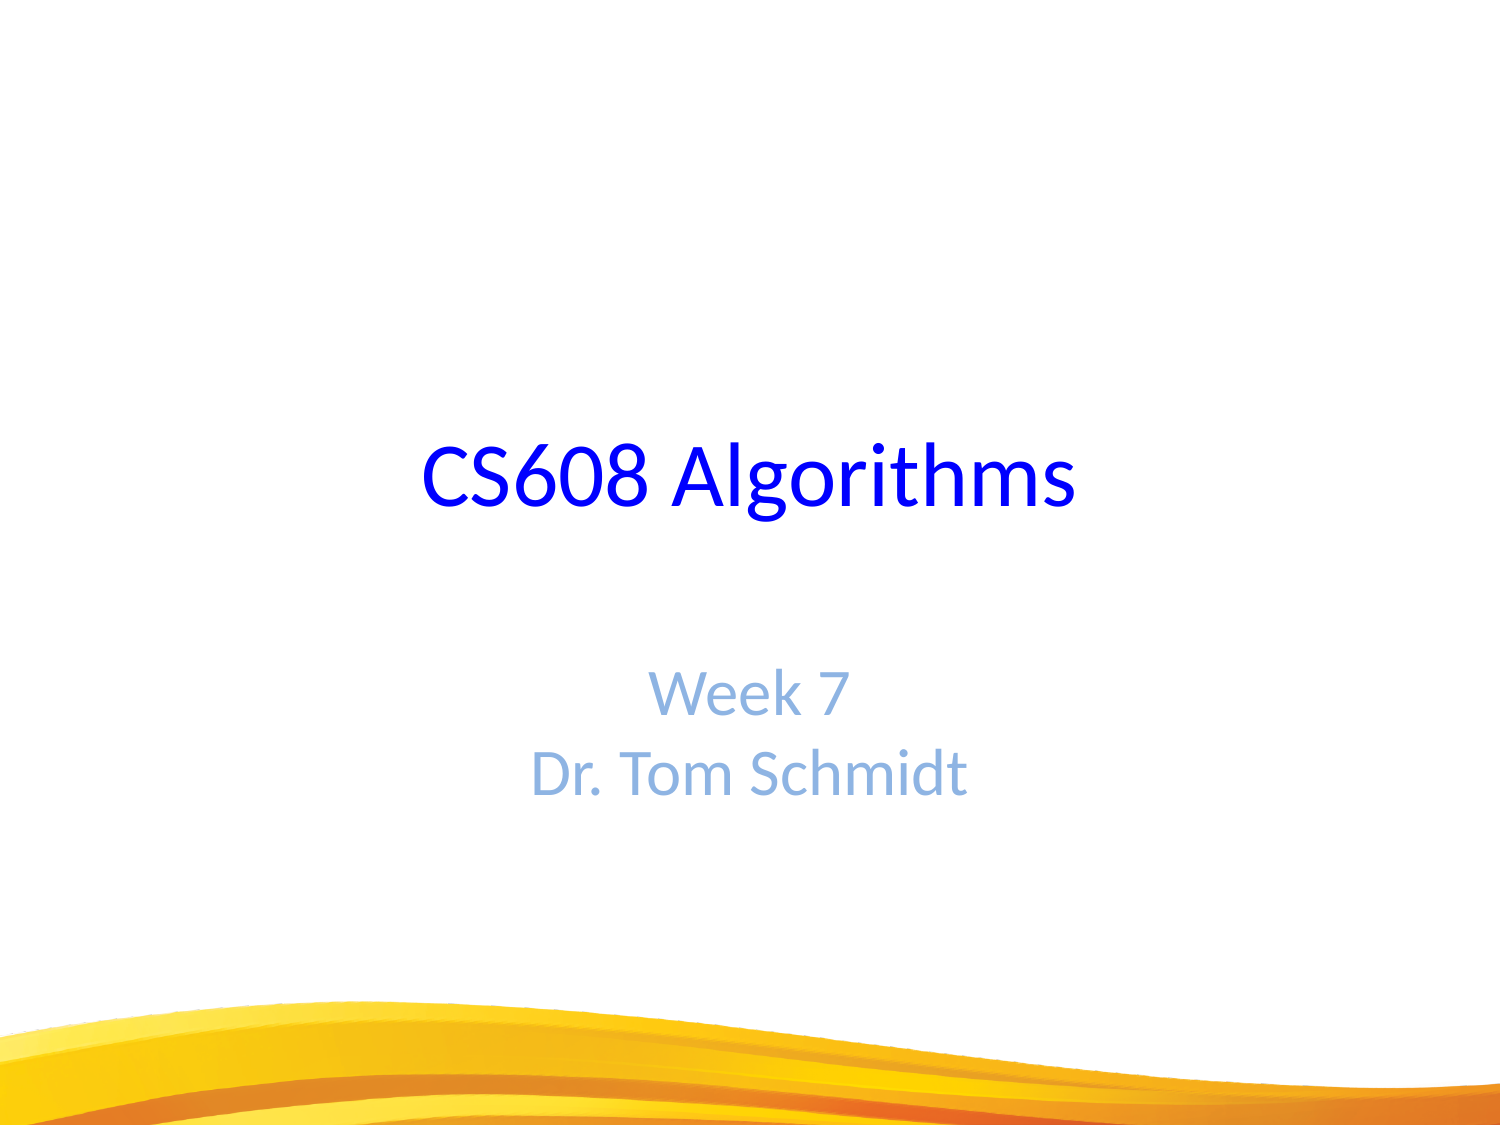

CS608 Algorithms
Week 7
Dr. Tom Schmidt
1